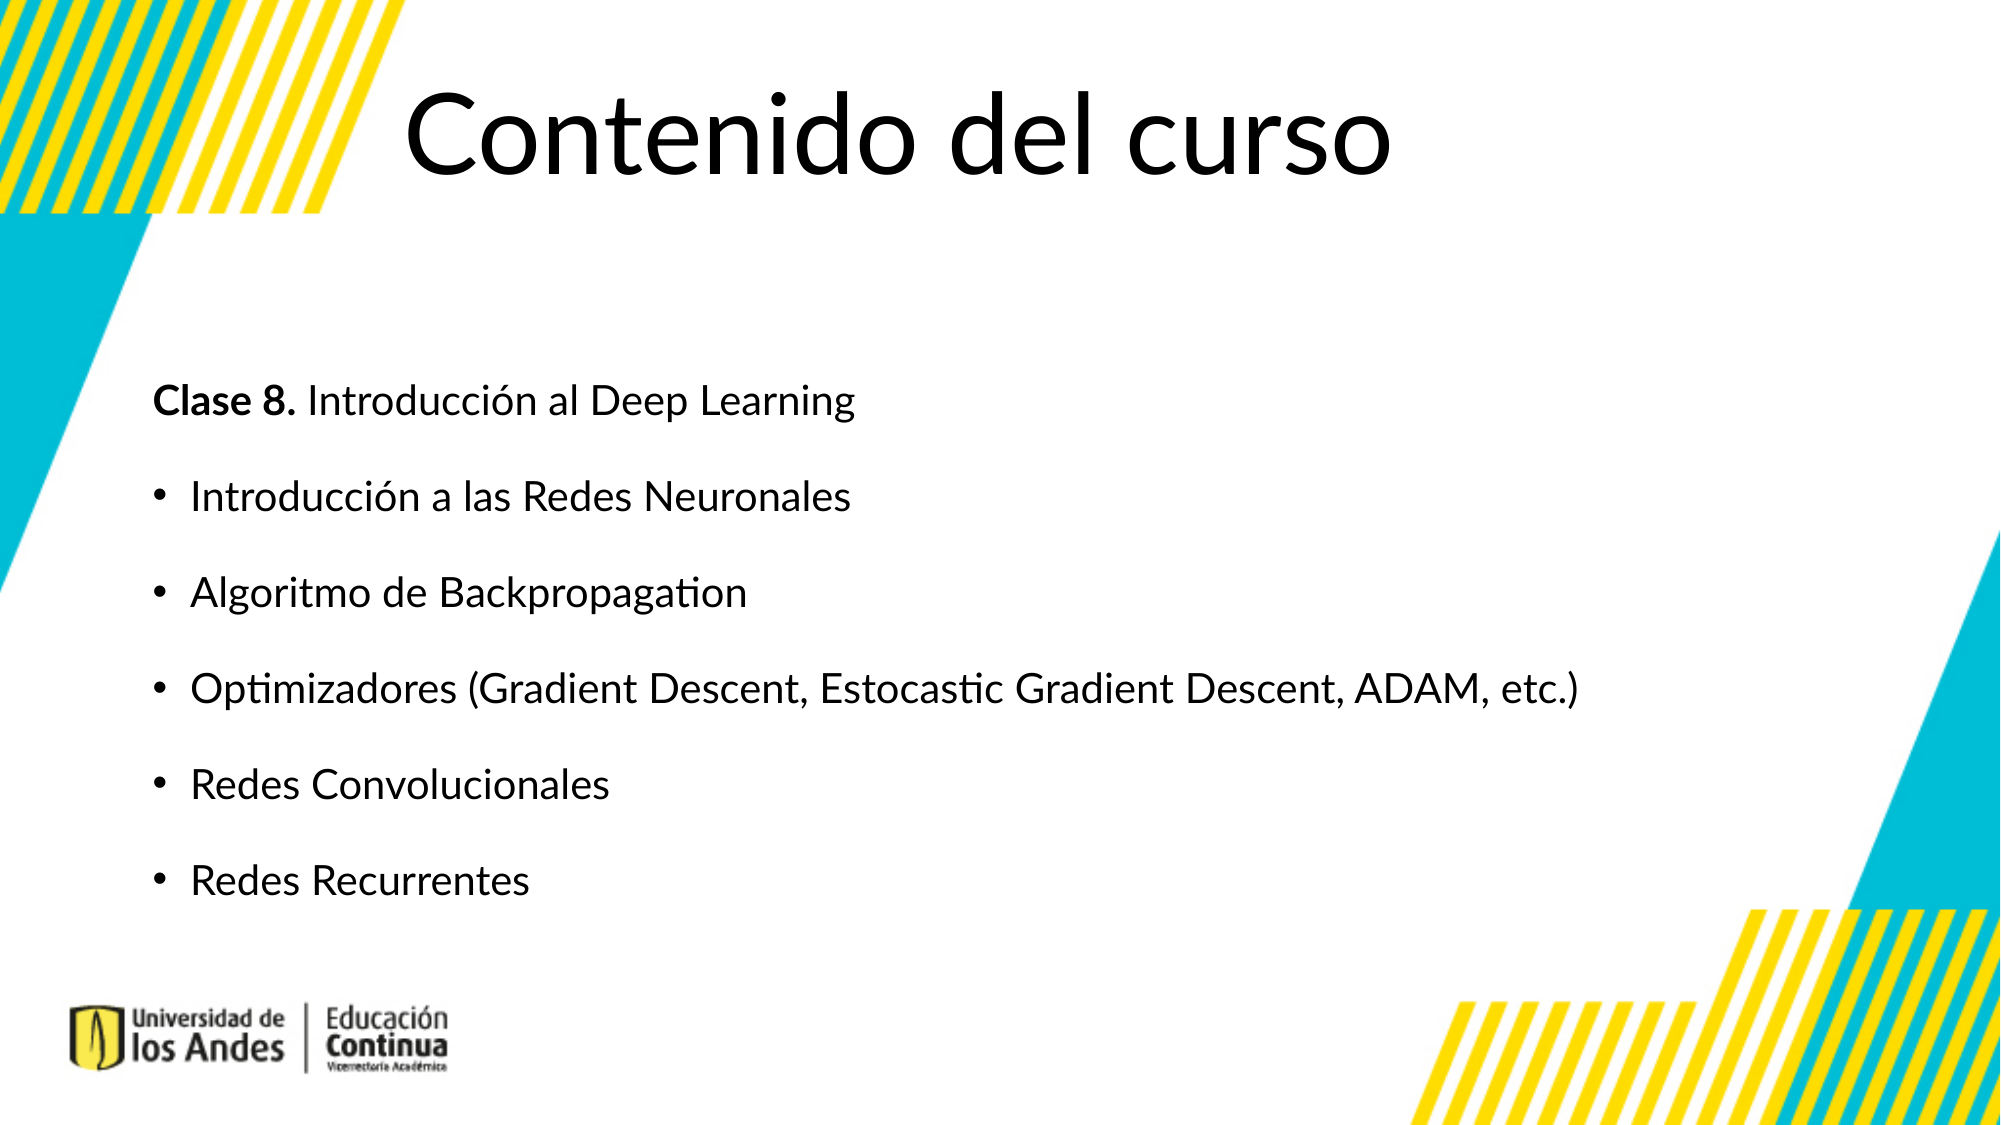

Contenido del curso
Clase 8. Introducción al Deep Learning
Introducción a las Redes Neuronales
Algoritmo de Backpropagation
Optimizadores (Gradient Descent, Estocastic Gradient Descent, ADAM, etc.)
Redes Convolucionales
Redes Recurrentes